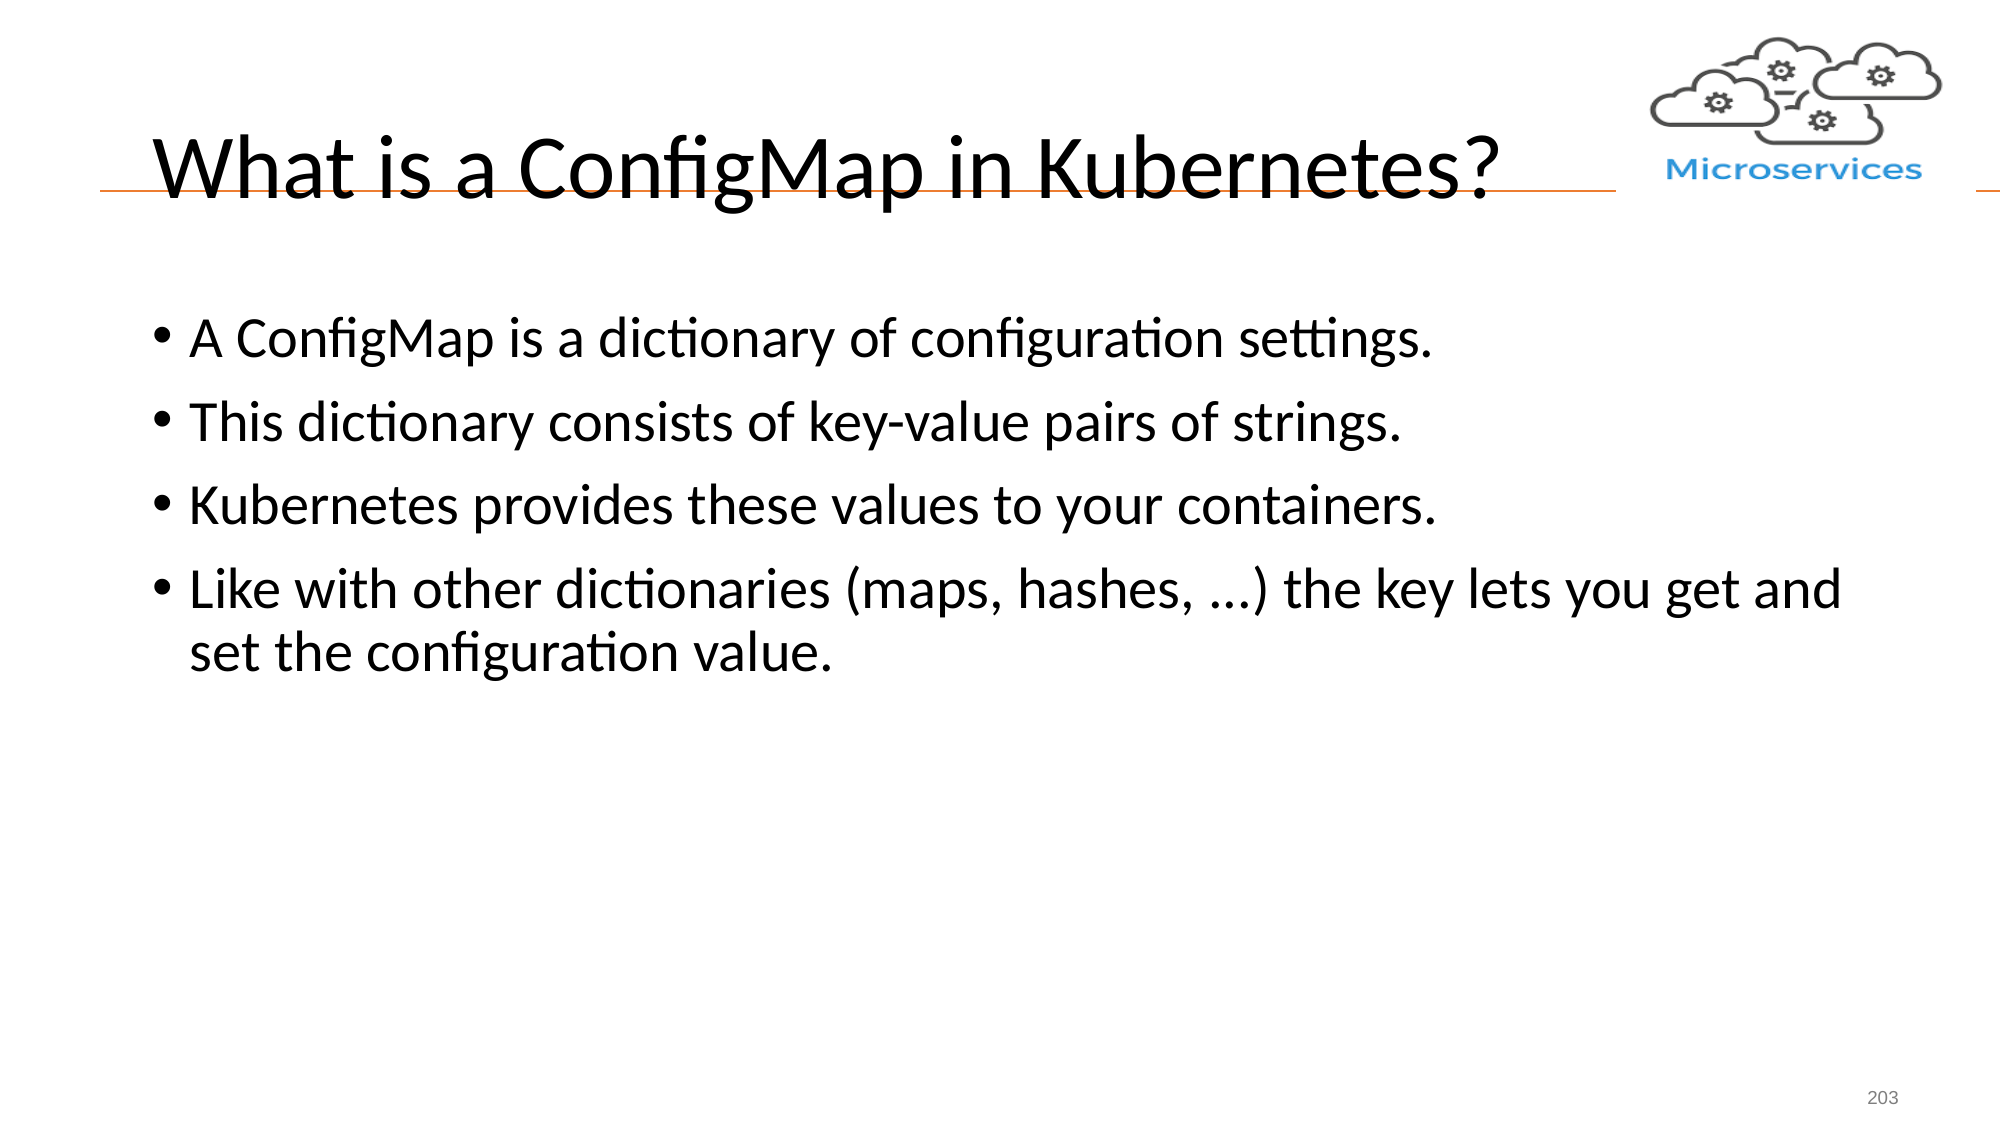

# What is a ConfigMap in Kubernetes?
A ConfigMap is a dictionary of configuration settings.
This dictionary consists of key-value pairs of strings.
Kubernetes provides these values to your containers.
Like with other dictionaries (maps, hashes, ...) the key lets you get and set the configuration value.